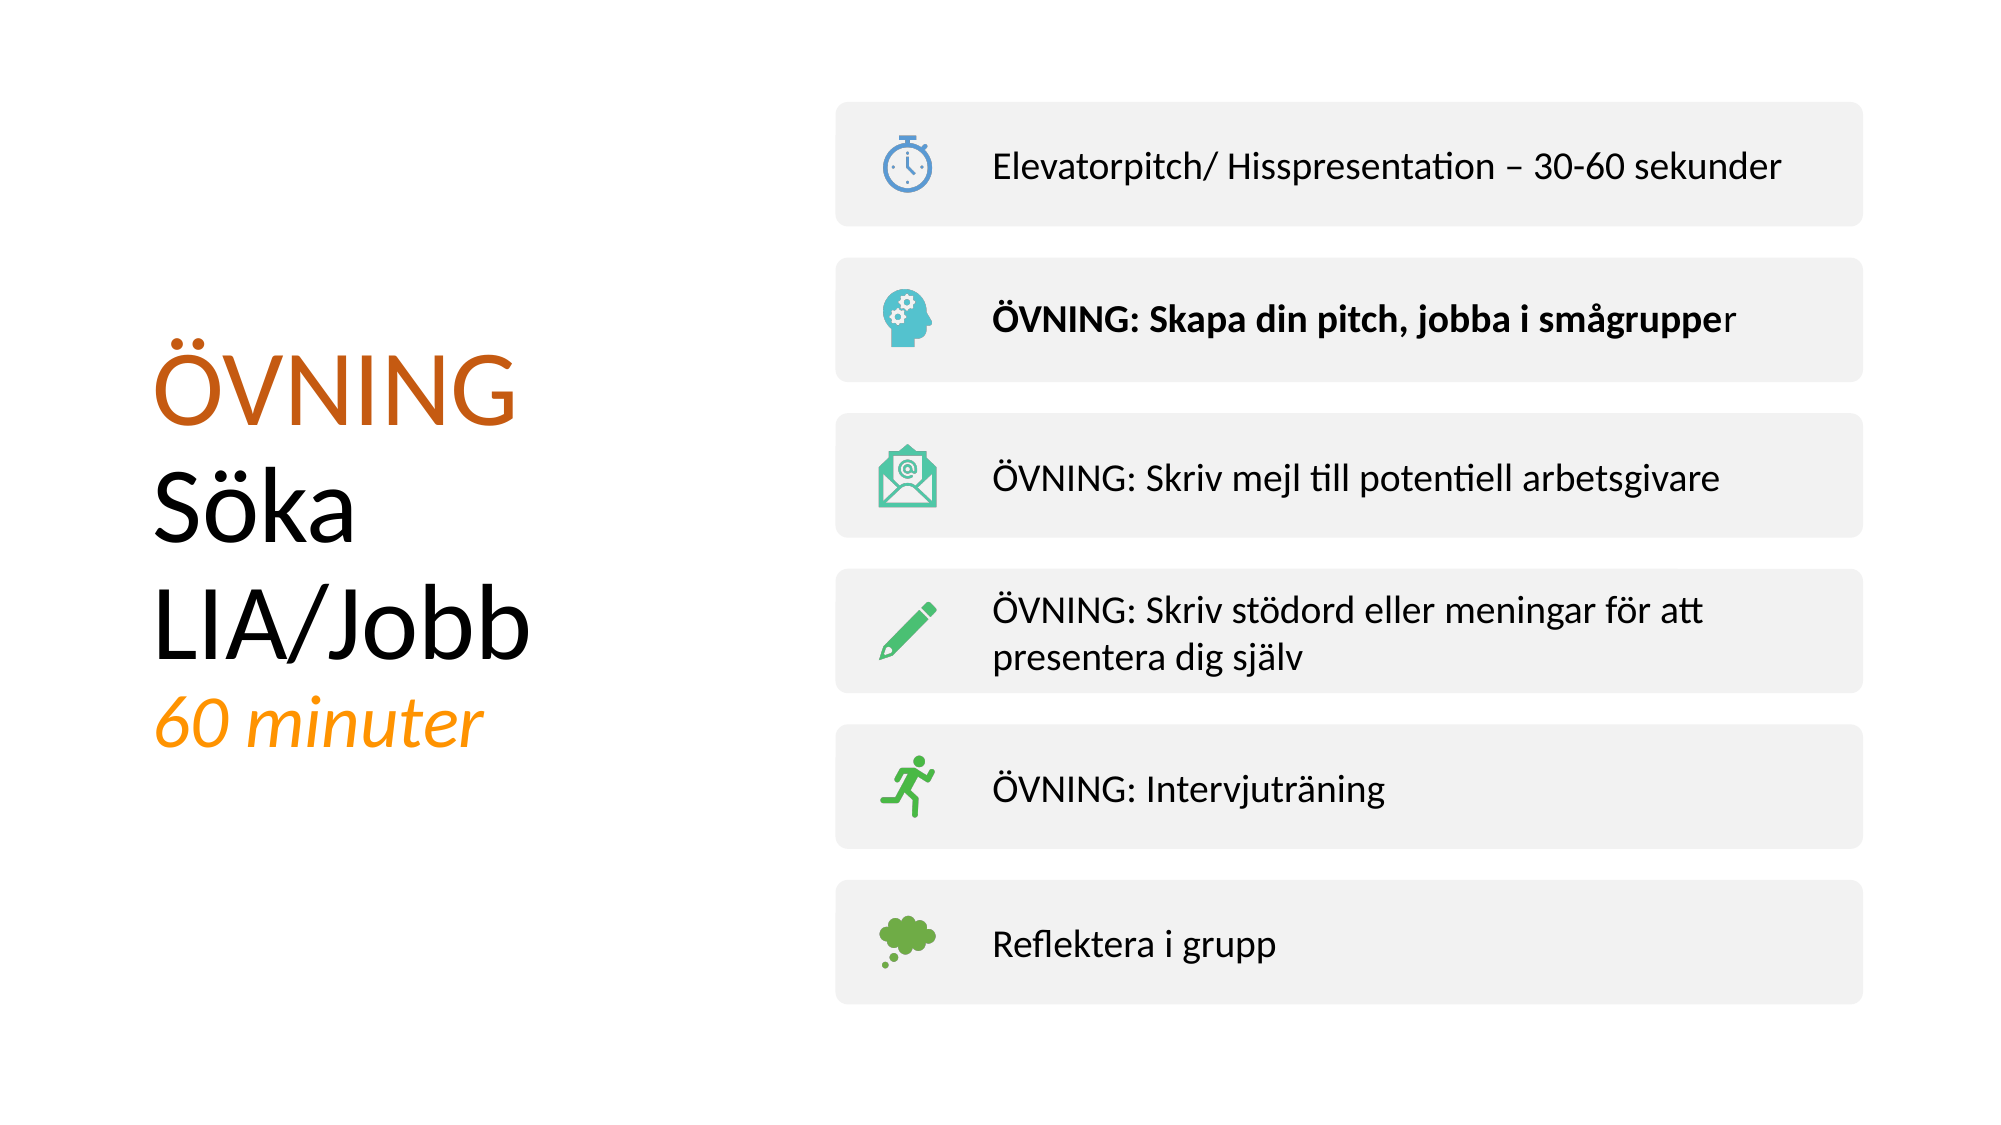

# ÖVNING Söka LIA/Jobb 60 minuter
Elevatorpitch/ Hisspresentation – 30-60 sekunder
ÖVNING: Skapa din pitch, jobba i smågrupper
ÖVNING: Skriv mejl till potentiell arbetsgivare
ÖVNING: Skriv stödord eller meningar för att presentera dig själv
ÖVNING: Intervjuträning
Reflektera i grupp